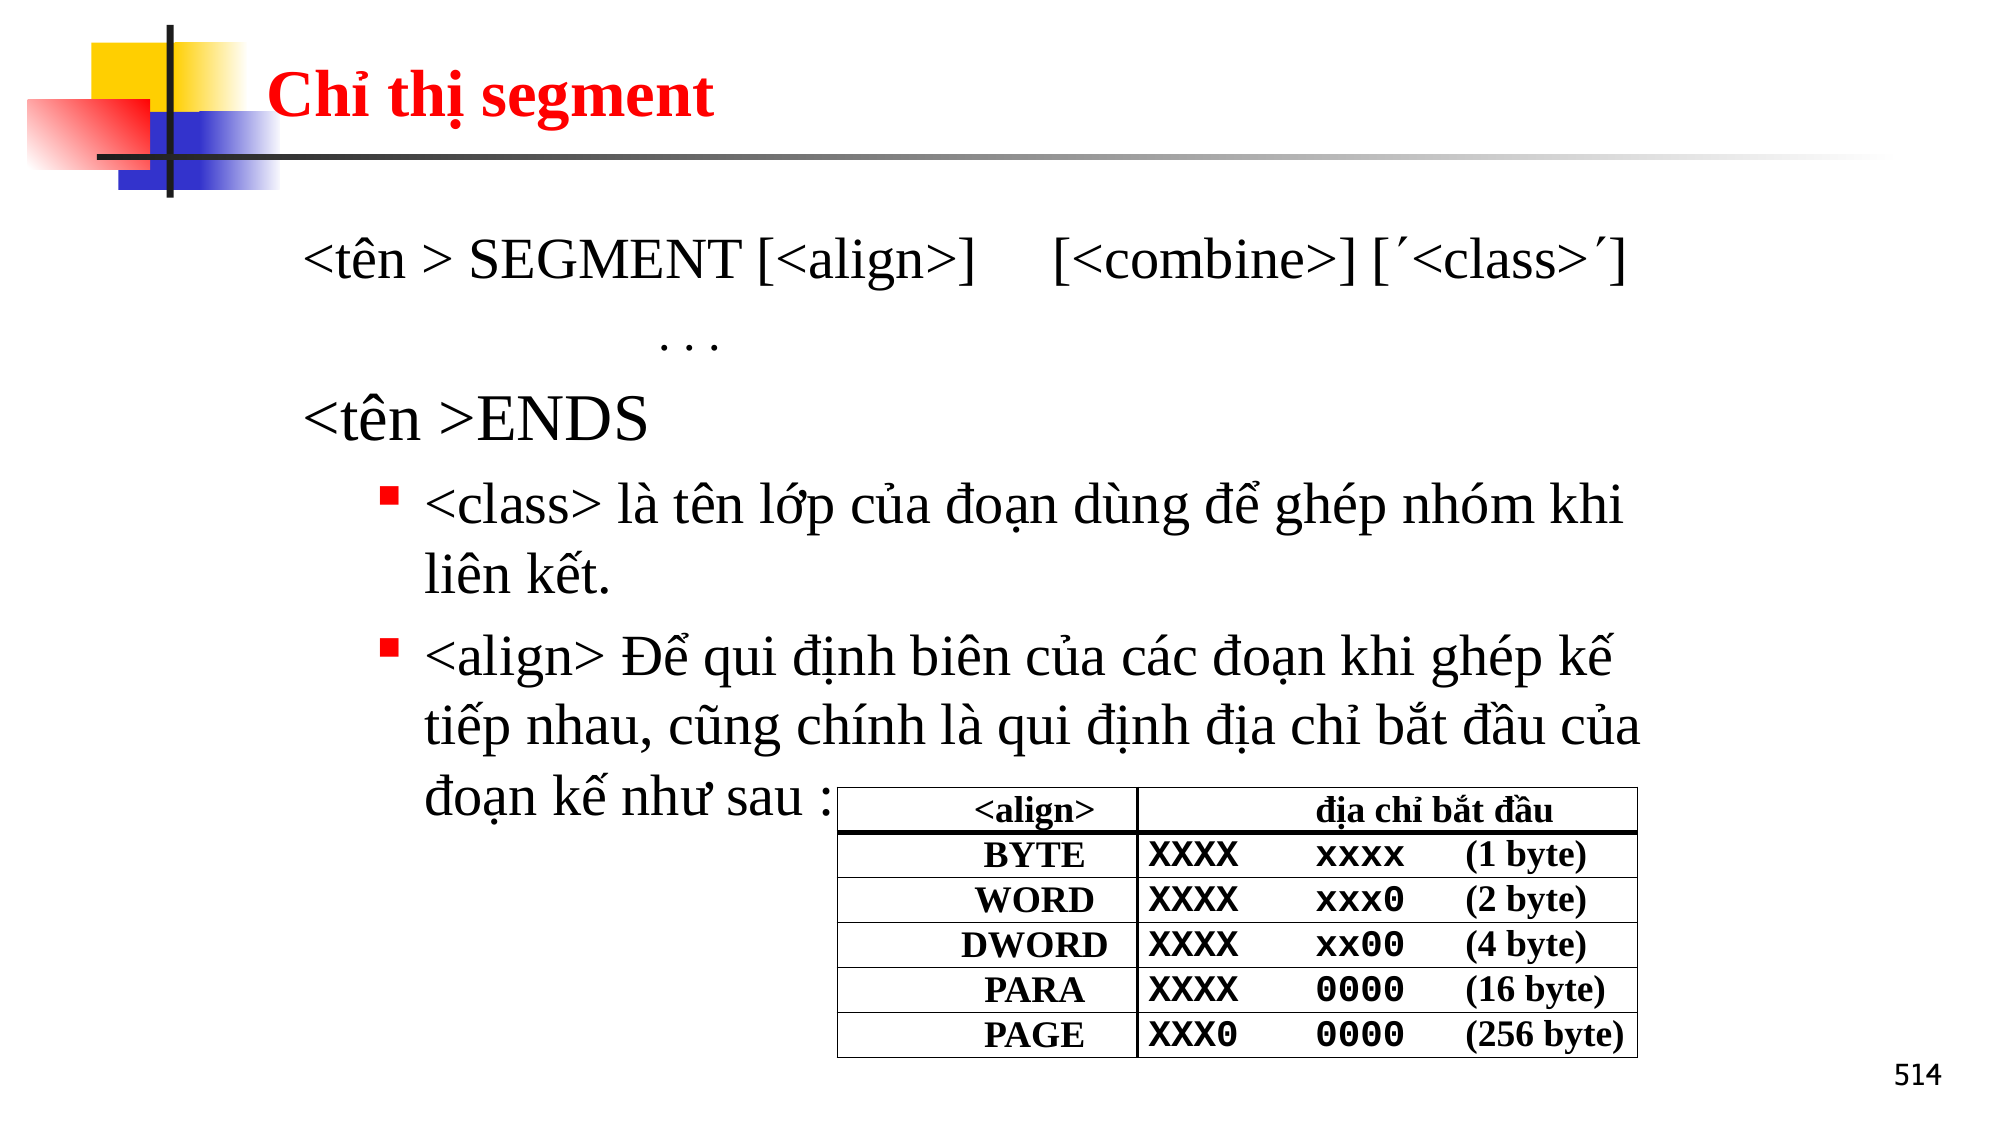

# Chỉ thị segment
<tên > SEGMENT [<align>]	[<combine>] [′<class>′]
			. . .
<tên >ENDS
<class> là tên lớp của đoạn dùng để ghép nhóm khi liên kết.
<align> Để qui định biên của các đoạn khi ghép kế tiếp nhau, cũng chính là qui định địa chỉ bắt đầu của đoạn kế như sau :
| <align> | địa chỉ bắt đầu |
| --- | --- |
| BYTE | XXXX xxxx (1 byte) |
| WORD | XXXX xxx0 (2 byte) |
| DWORD | XXXX xx00 (4 byte) |
| PARA | XXXX 0000 (16 byte) |
| PAGE | XXX0 0000 (256 byte) |
514